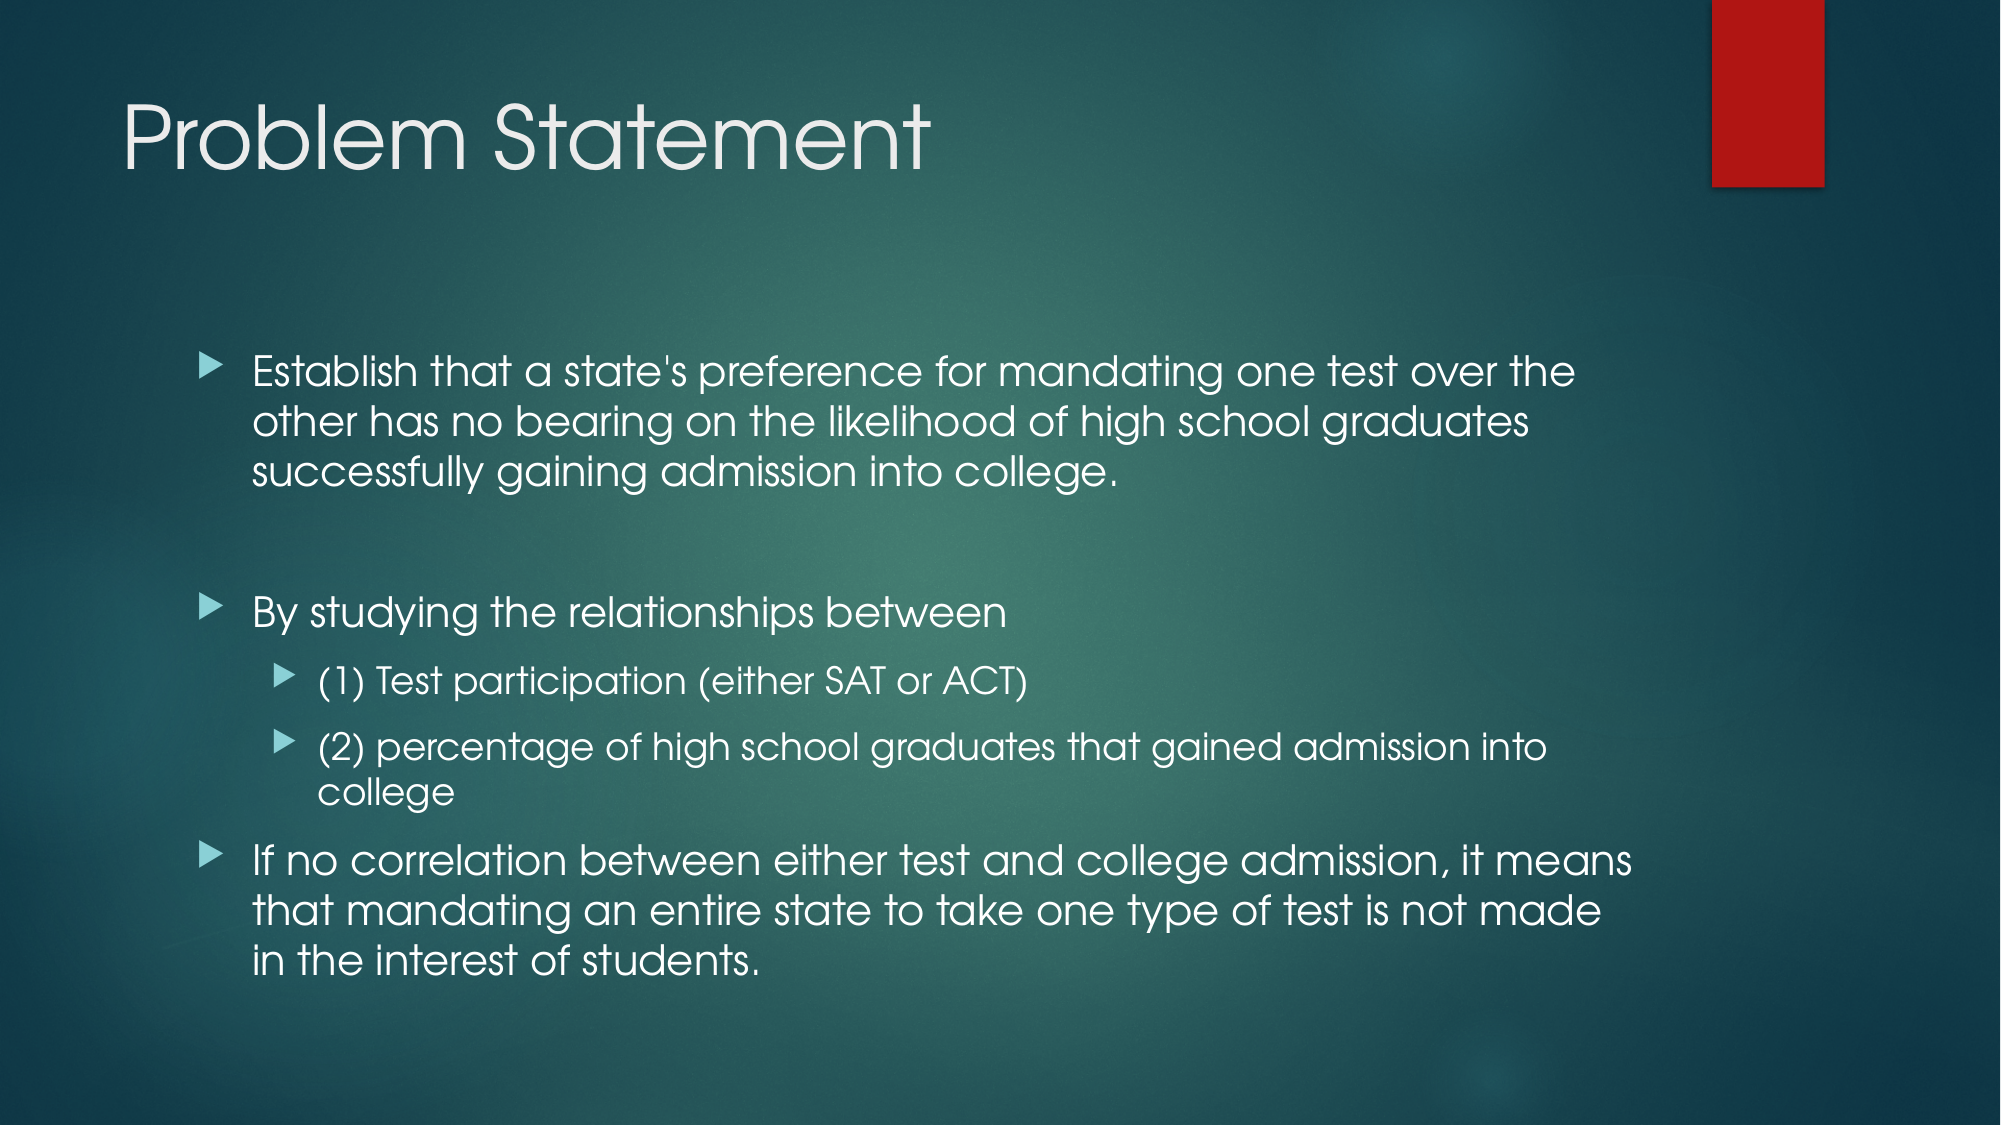

# Problem Statement
Establish that a state's preference for mandating one test over the other has no bearing on the likelihood of high school graduates successfully gaining admission into college.

By studying the relationships between
(1) Test participation (either SAT or ACT)
(2) percentage of high school graduates that gained admission into college
If no correlation between either test and college admission, it means that mandating an entire state to take one type of test is not made in the interest of students.